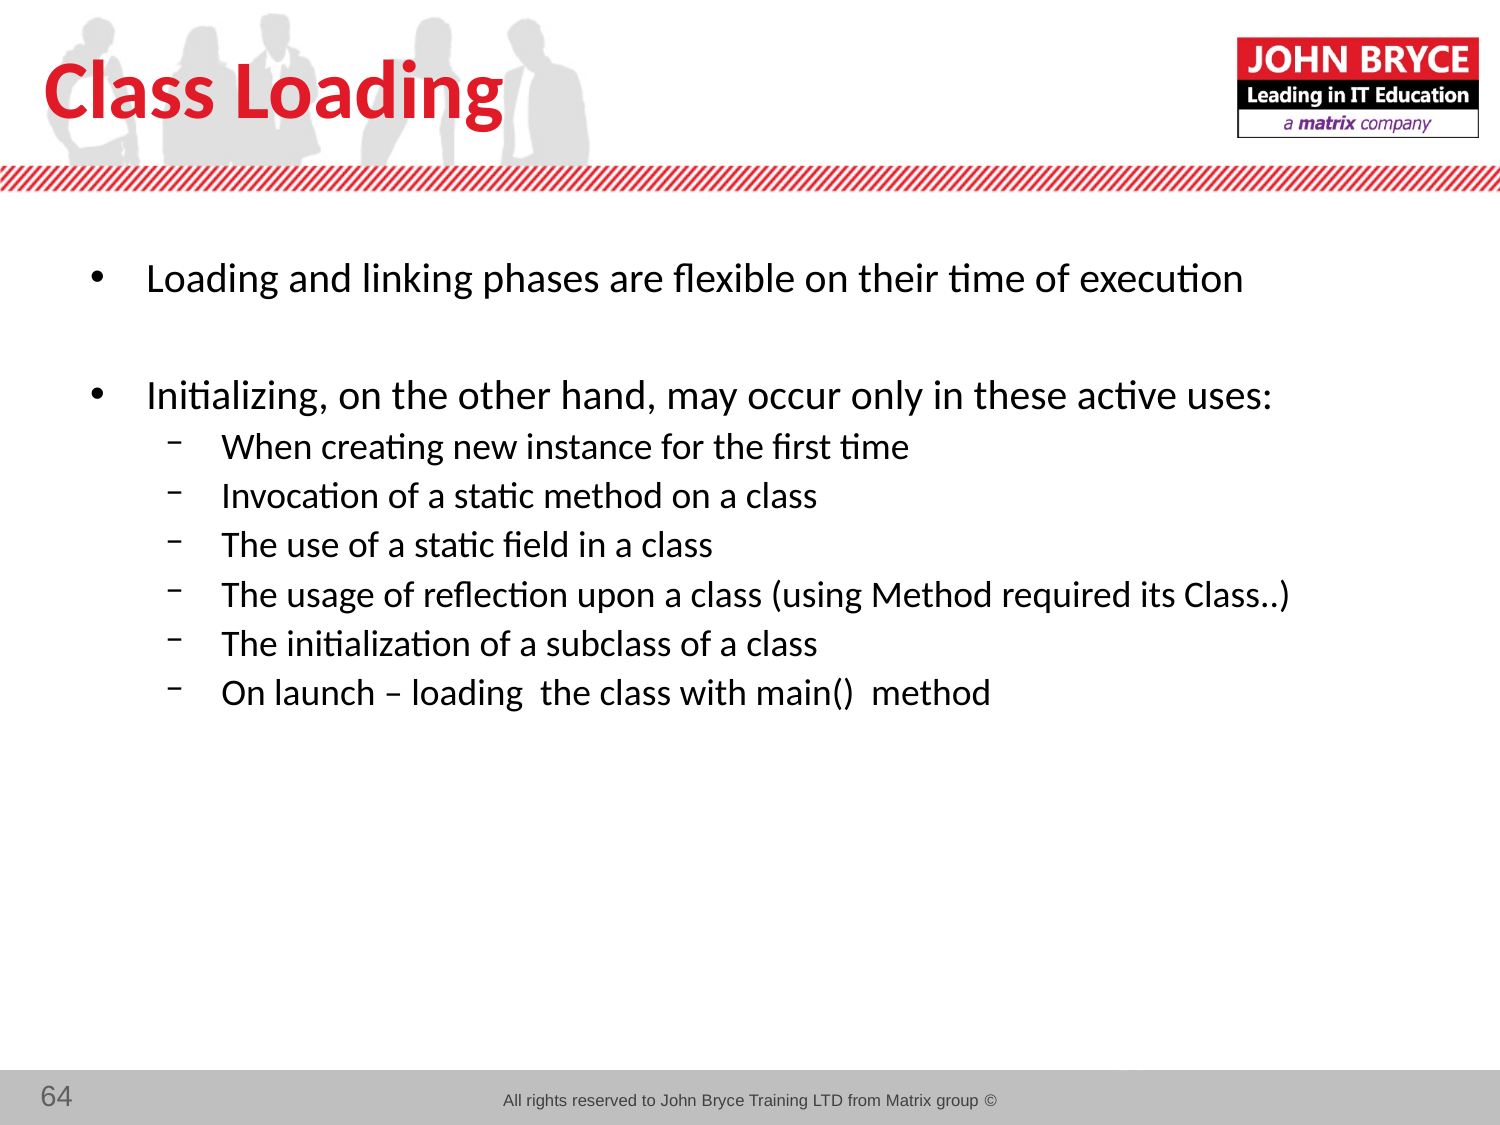

# Class Loading
Loading and linking phases are flexible on their time of execution

Initializing, on the other hand, may occur only in these active uses:
When creating new instance for the first time
Invocation of a static method on a class
The use of a static field in a class
The usage of reflection upon a class (using Method required its Class..)
The initialization of a subclass of a class
On launch – loading  the class with main()  method